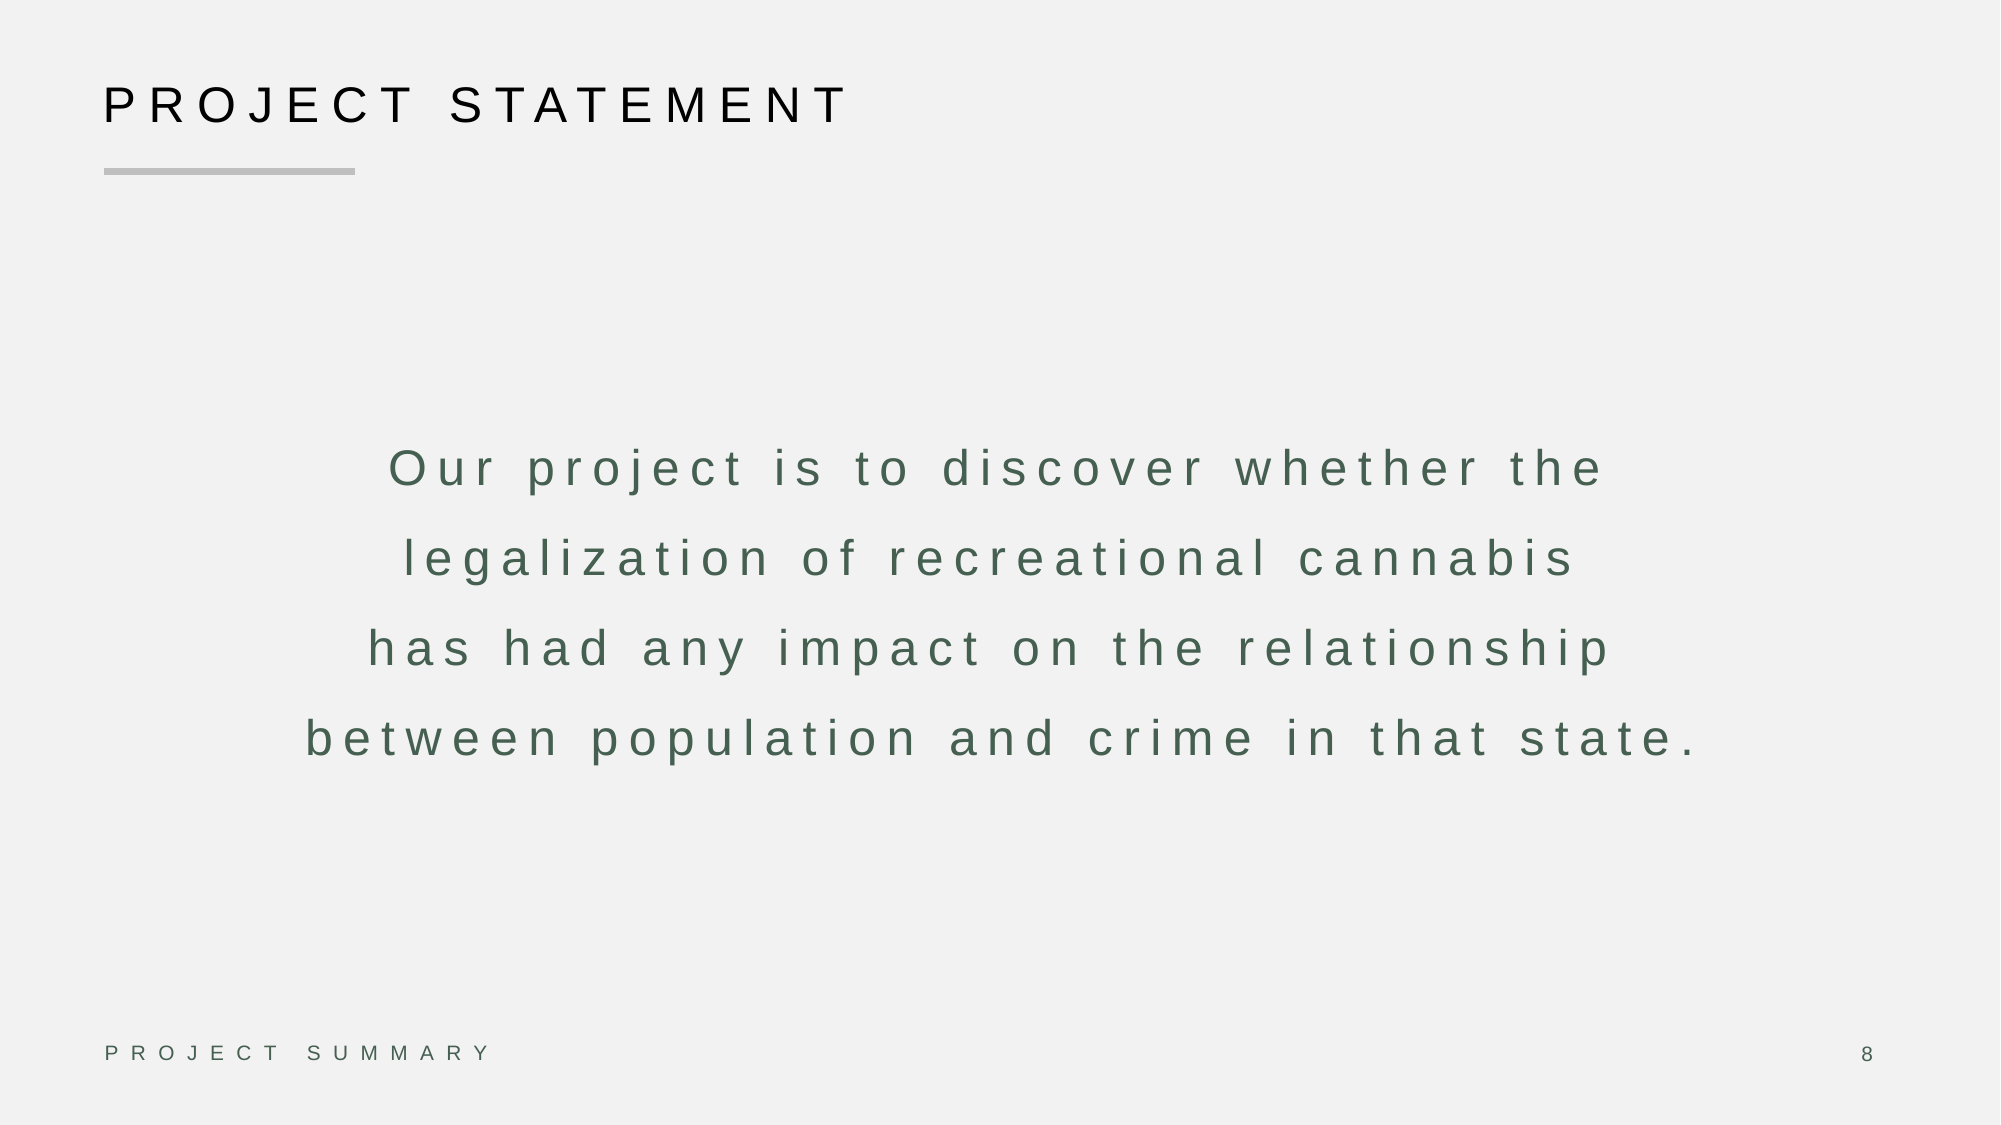

PROJECT STATEMENT
Our project is to discover whether the legalization of recreational cannabis
has had any impact on the relationship
between population and crime in that state.
PROJECT SUMMARY
8